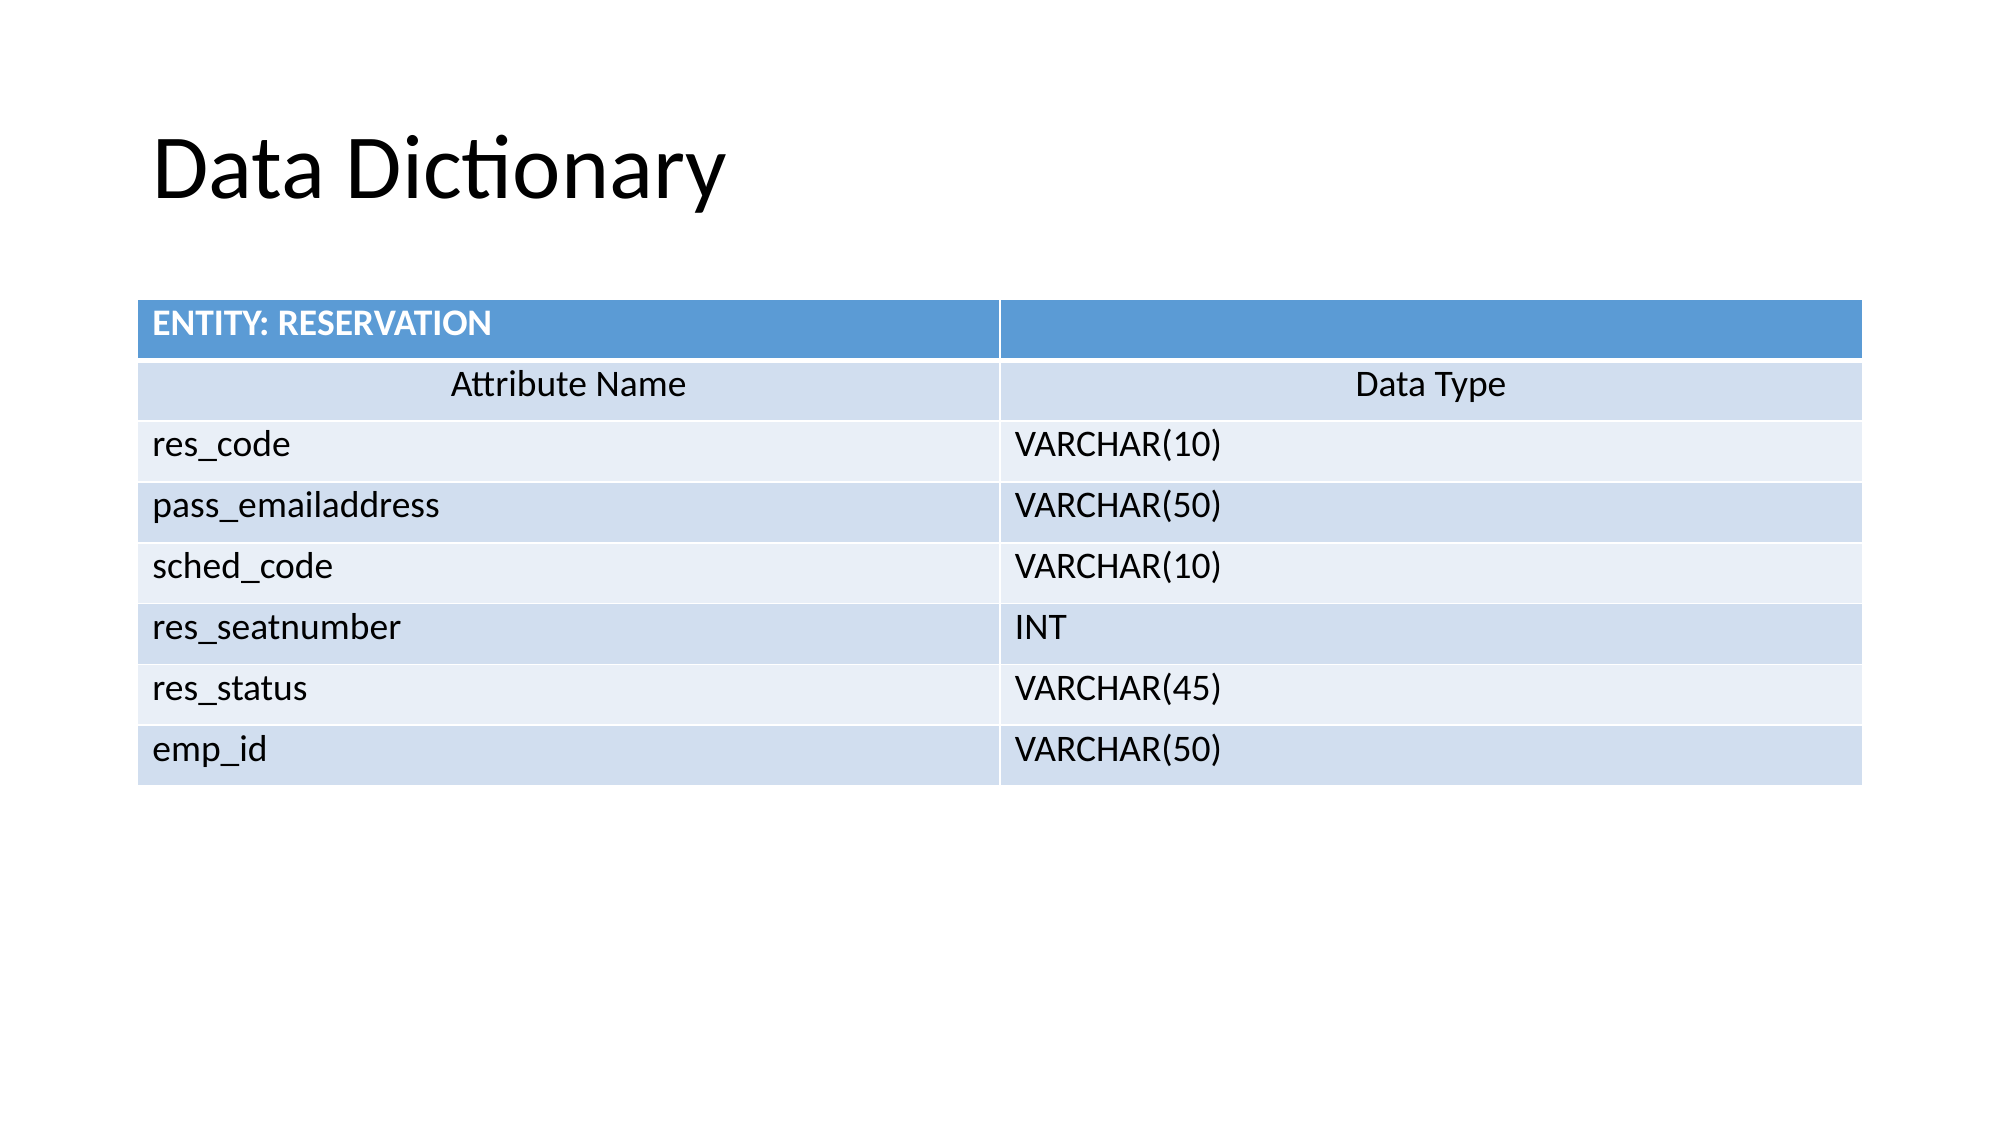

# Data Dictionary
| ENTITY: RESERVATION |  |
| --- | --- |
| Attribute Name | Data Type |
| res\_code | VARCHAR(10) |
| pass\_emailaddress | VARCHAR(50) |
| sched\_code | VARCHAR(10) |
| res\_seatnumber | INT |
| res\_status | VARCHAR(45) |
| emp\_id | VARCHAR(50) |